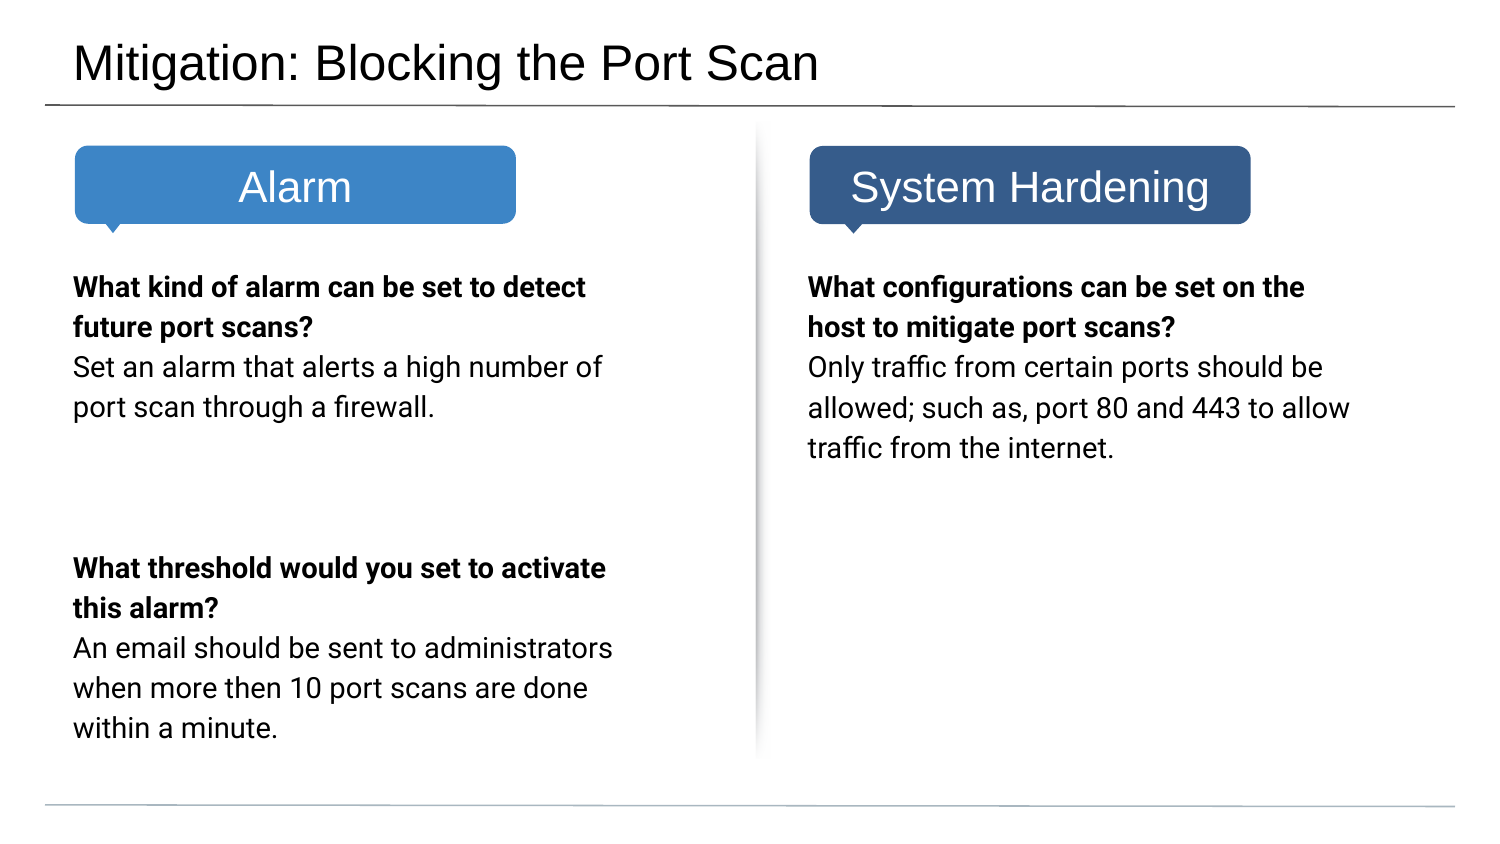

# Mitigation: Blocking the Port Scan
What kind of alarm can be set to detect future port scans?
Set an alarm that alerts a high number of port scan through a firewall.

What threshold would you set to activate this alarm?
An email should be sent to administrators when more then 10 port scans are done within a minute.
What configurations can be set on the host to mitigate port scans?
Only traffic from certain ports should be allowed; such as, port 80 and 443 to allow traffic from the internet.